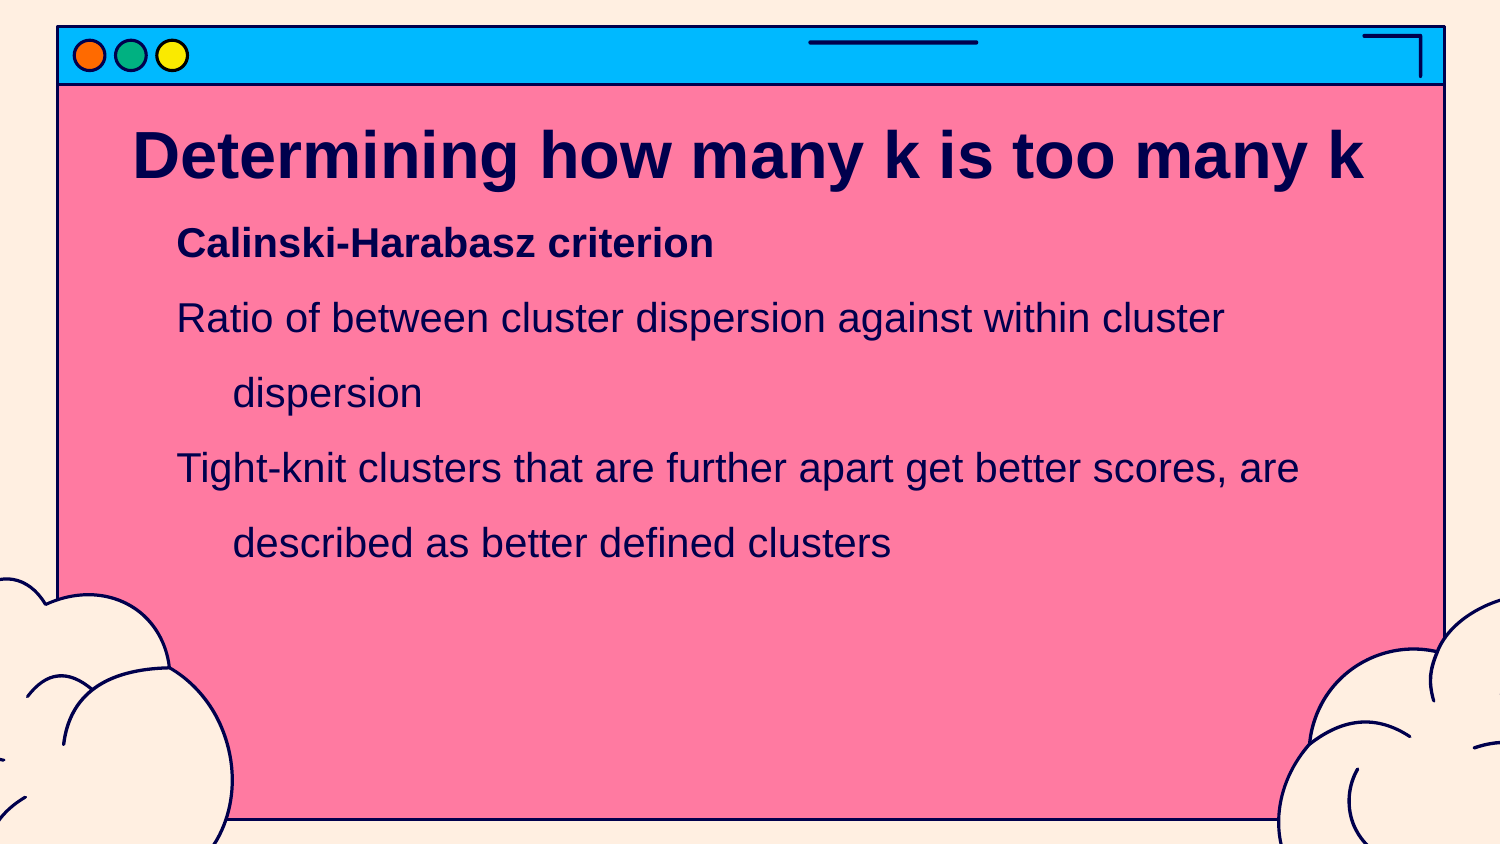

# Determining how many k is too many k
Calinski-Harabasz criterion
Ratio of between cluster dispersion against within cluster dispersion
Tight-knit clusters that are further apart get better scores, are described as better defined clusters